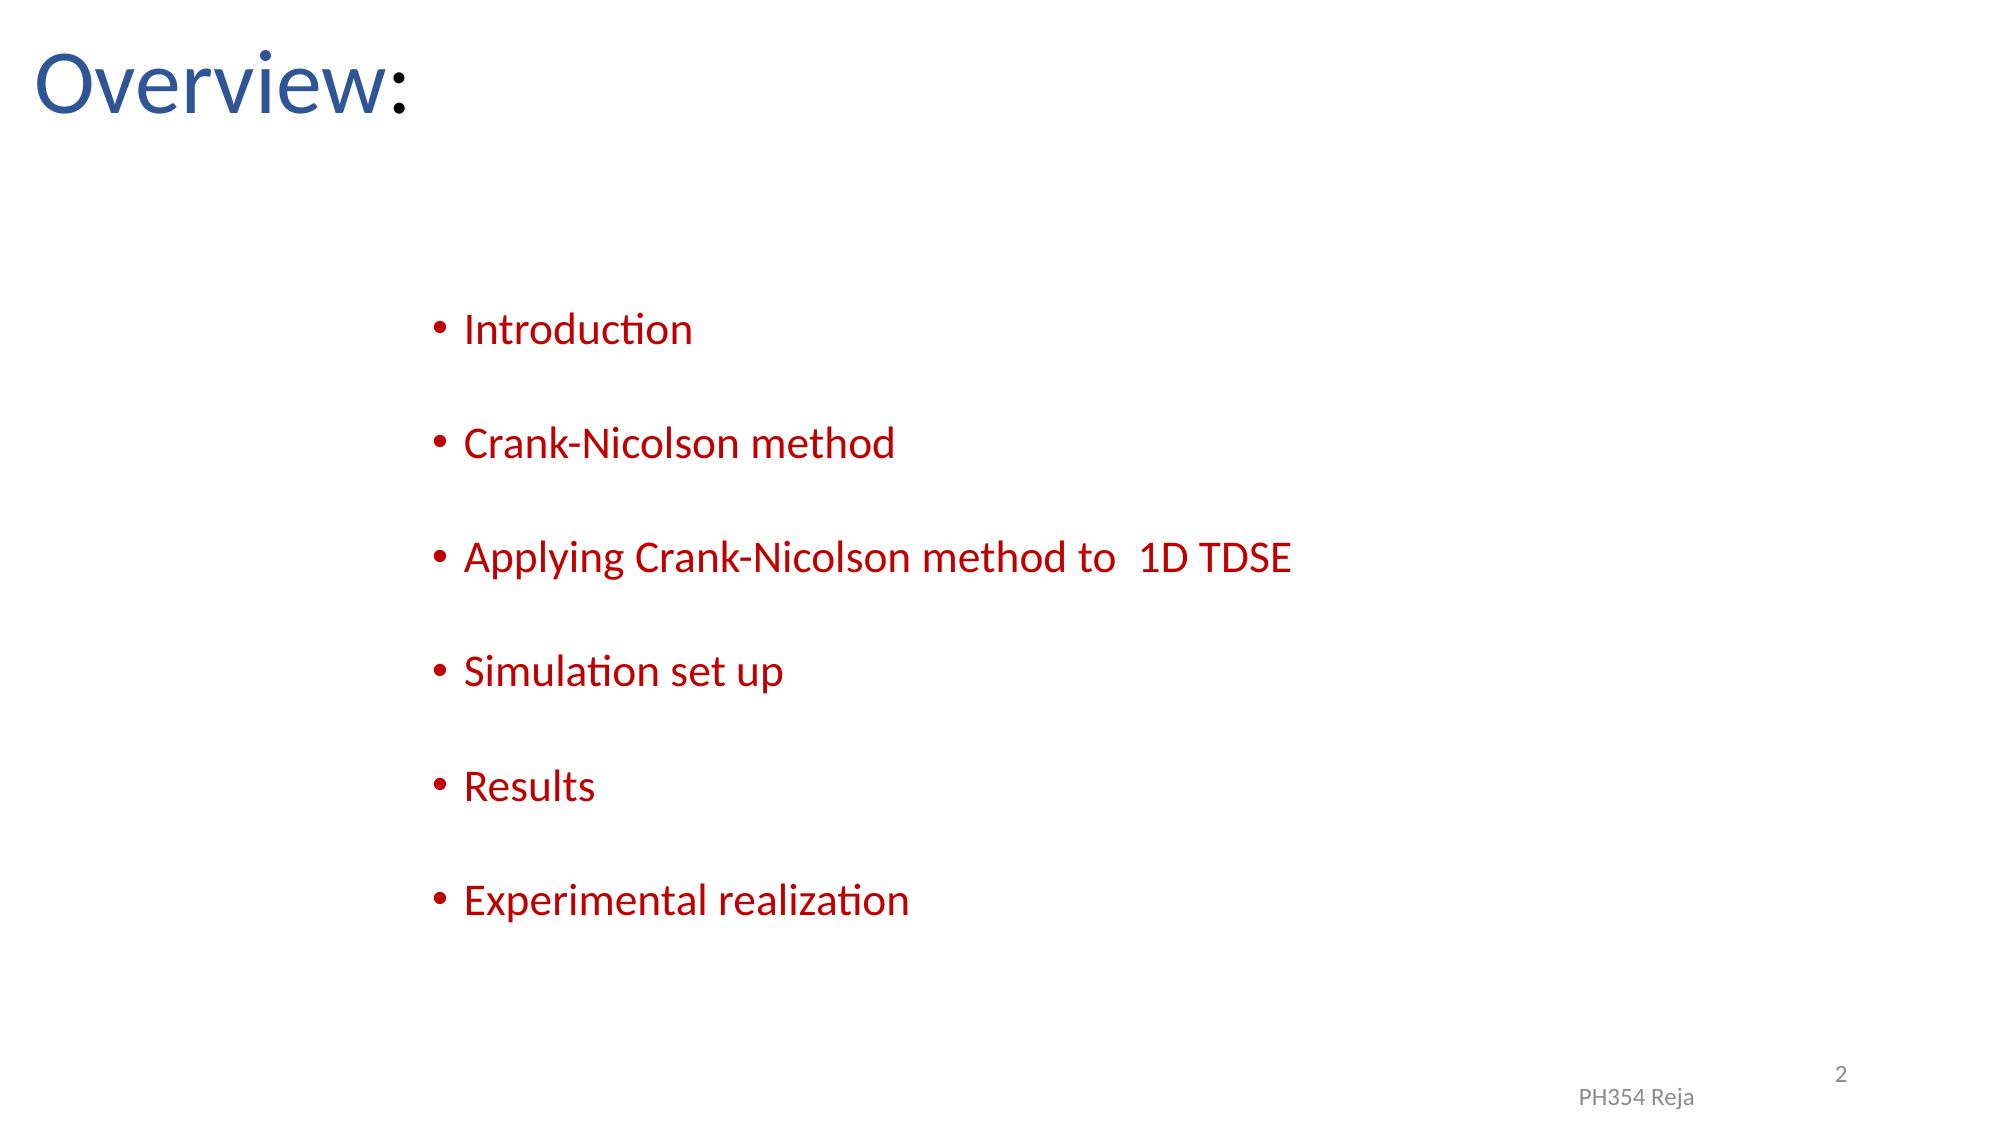

# Overview:

Introduction
Crank-Nicolson method
Applying Crank-Nicolson method to  1D TDSE
Simulation set up
Results
Experimental realization

2
PH354 Reja